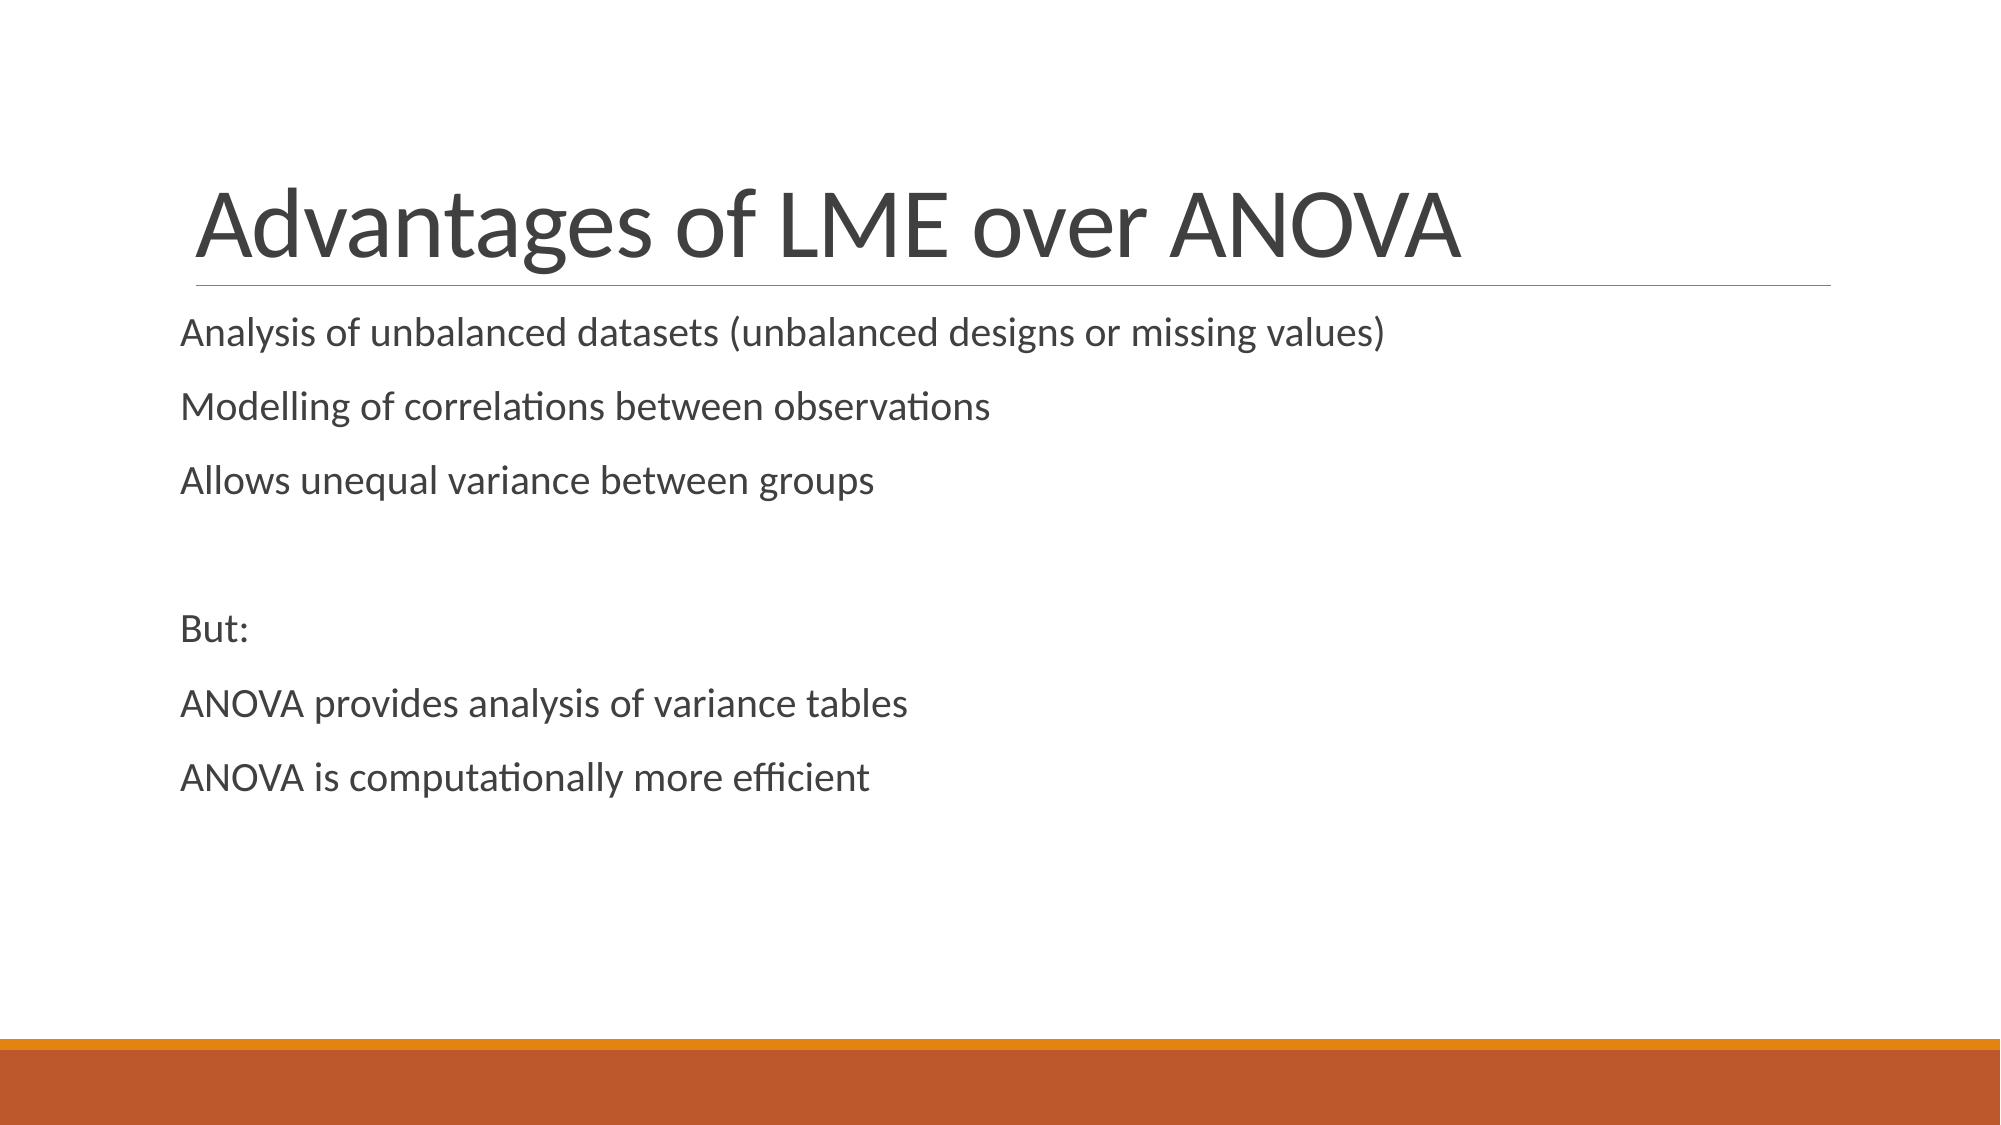

# Advantages of LME over ANOVA
Analysis of unbalanced datasets (unbalanced designs or missing values)
Modelling of correlations between observations
Allows unequal variance between groups

But:
ANOVA provides analysis of variance tables
ANOVA is computationally more efficient